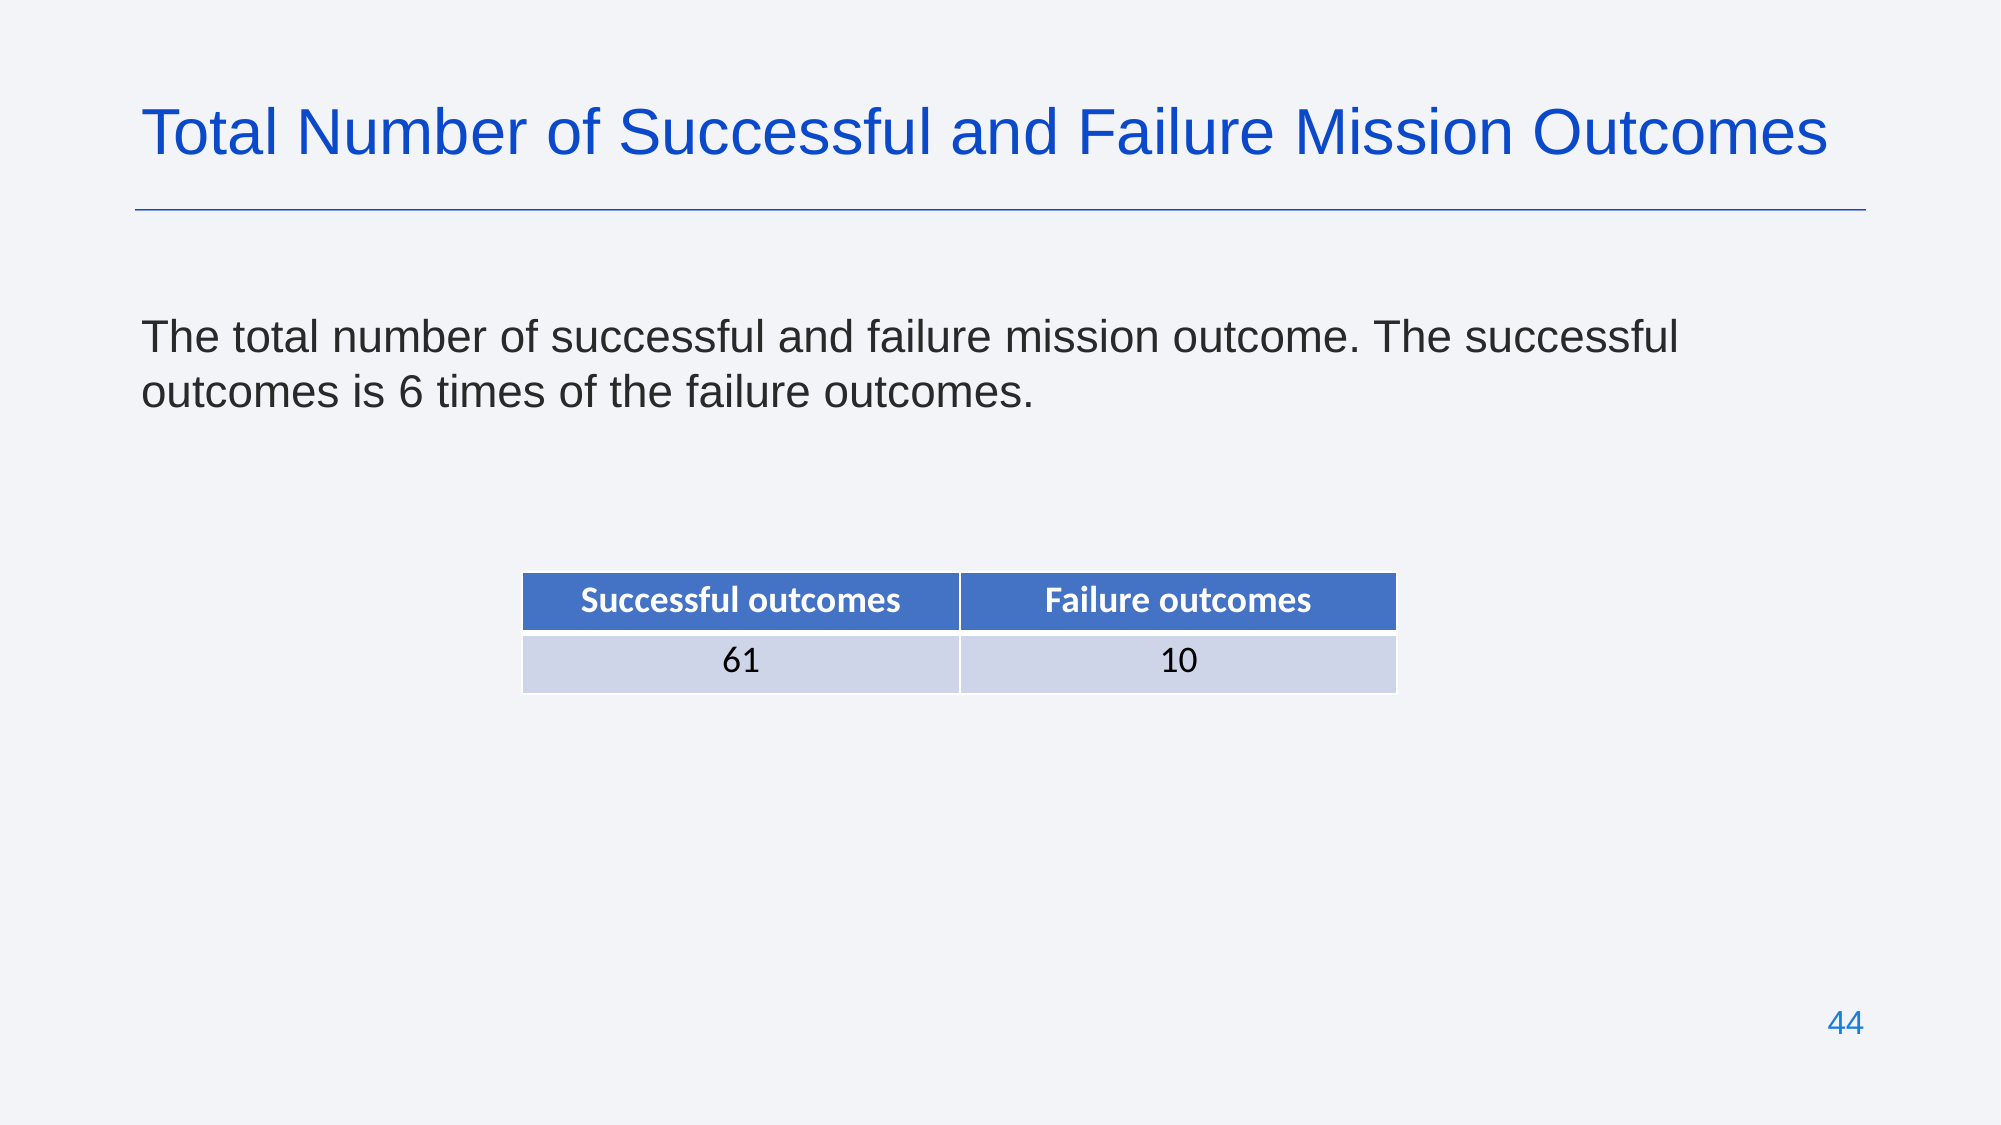

Total Number of Successful and Failure Mission Outcomes
The total number of successful and failure mission outcome. The successful outcomes is 6 times of the failure outcomes.

| Successful outcomes | Failure outcomes |
| --- | --- |
| 61 | 10 |
44